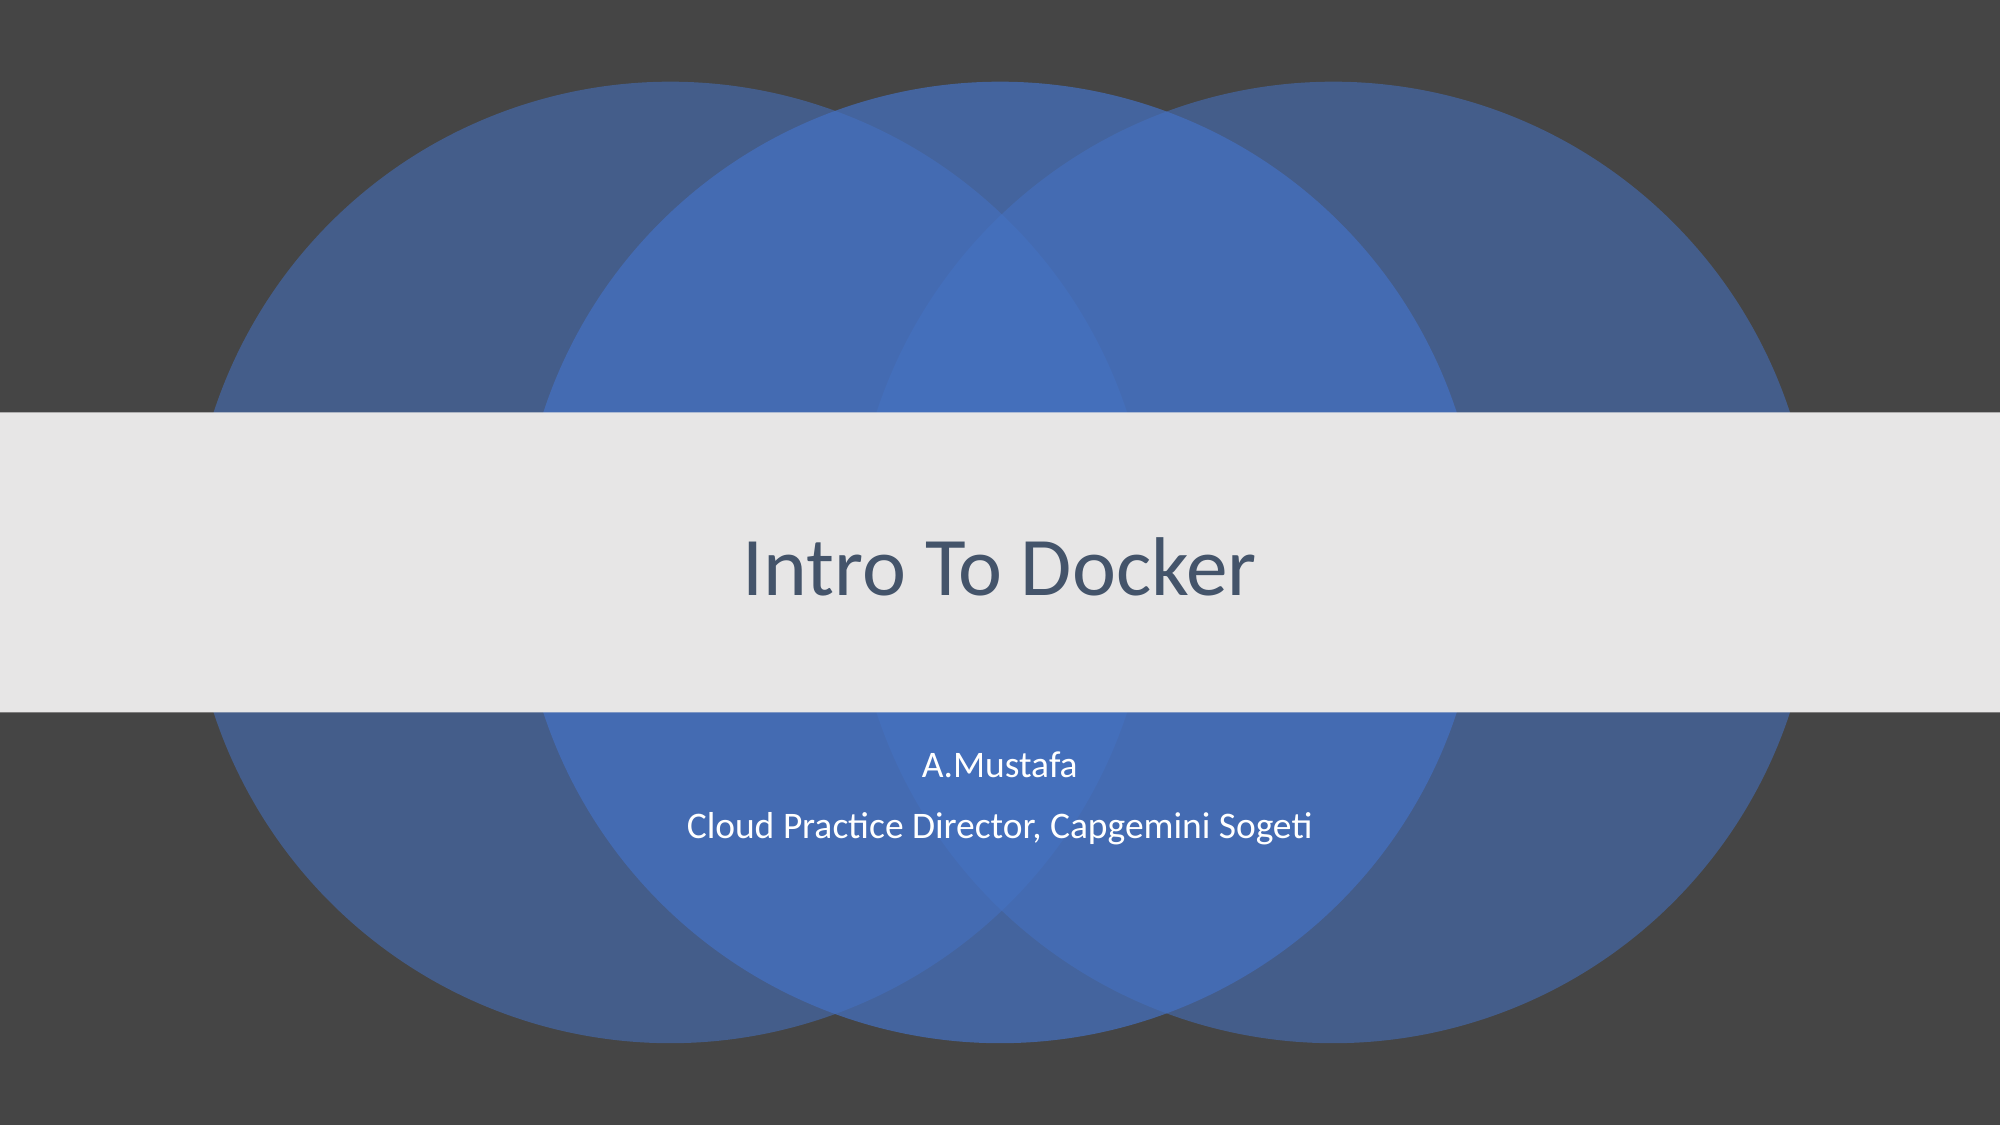

# Intro To Docker
A.Mustafa
Cloud Practice Director, Capgemini Sogeti